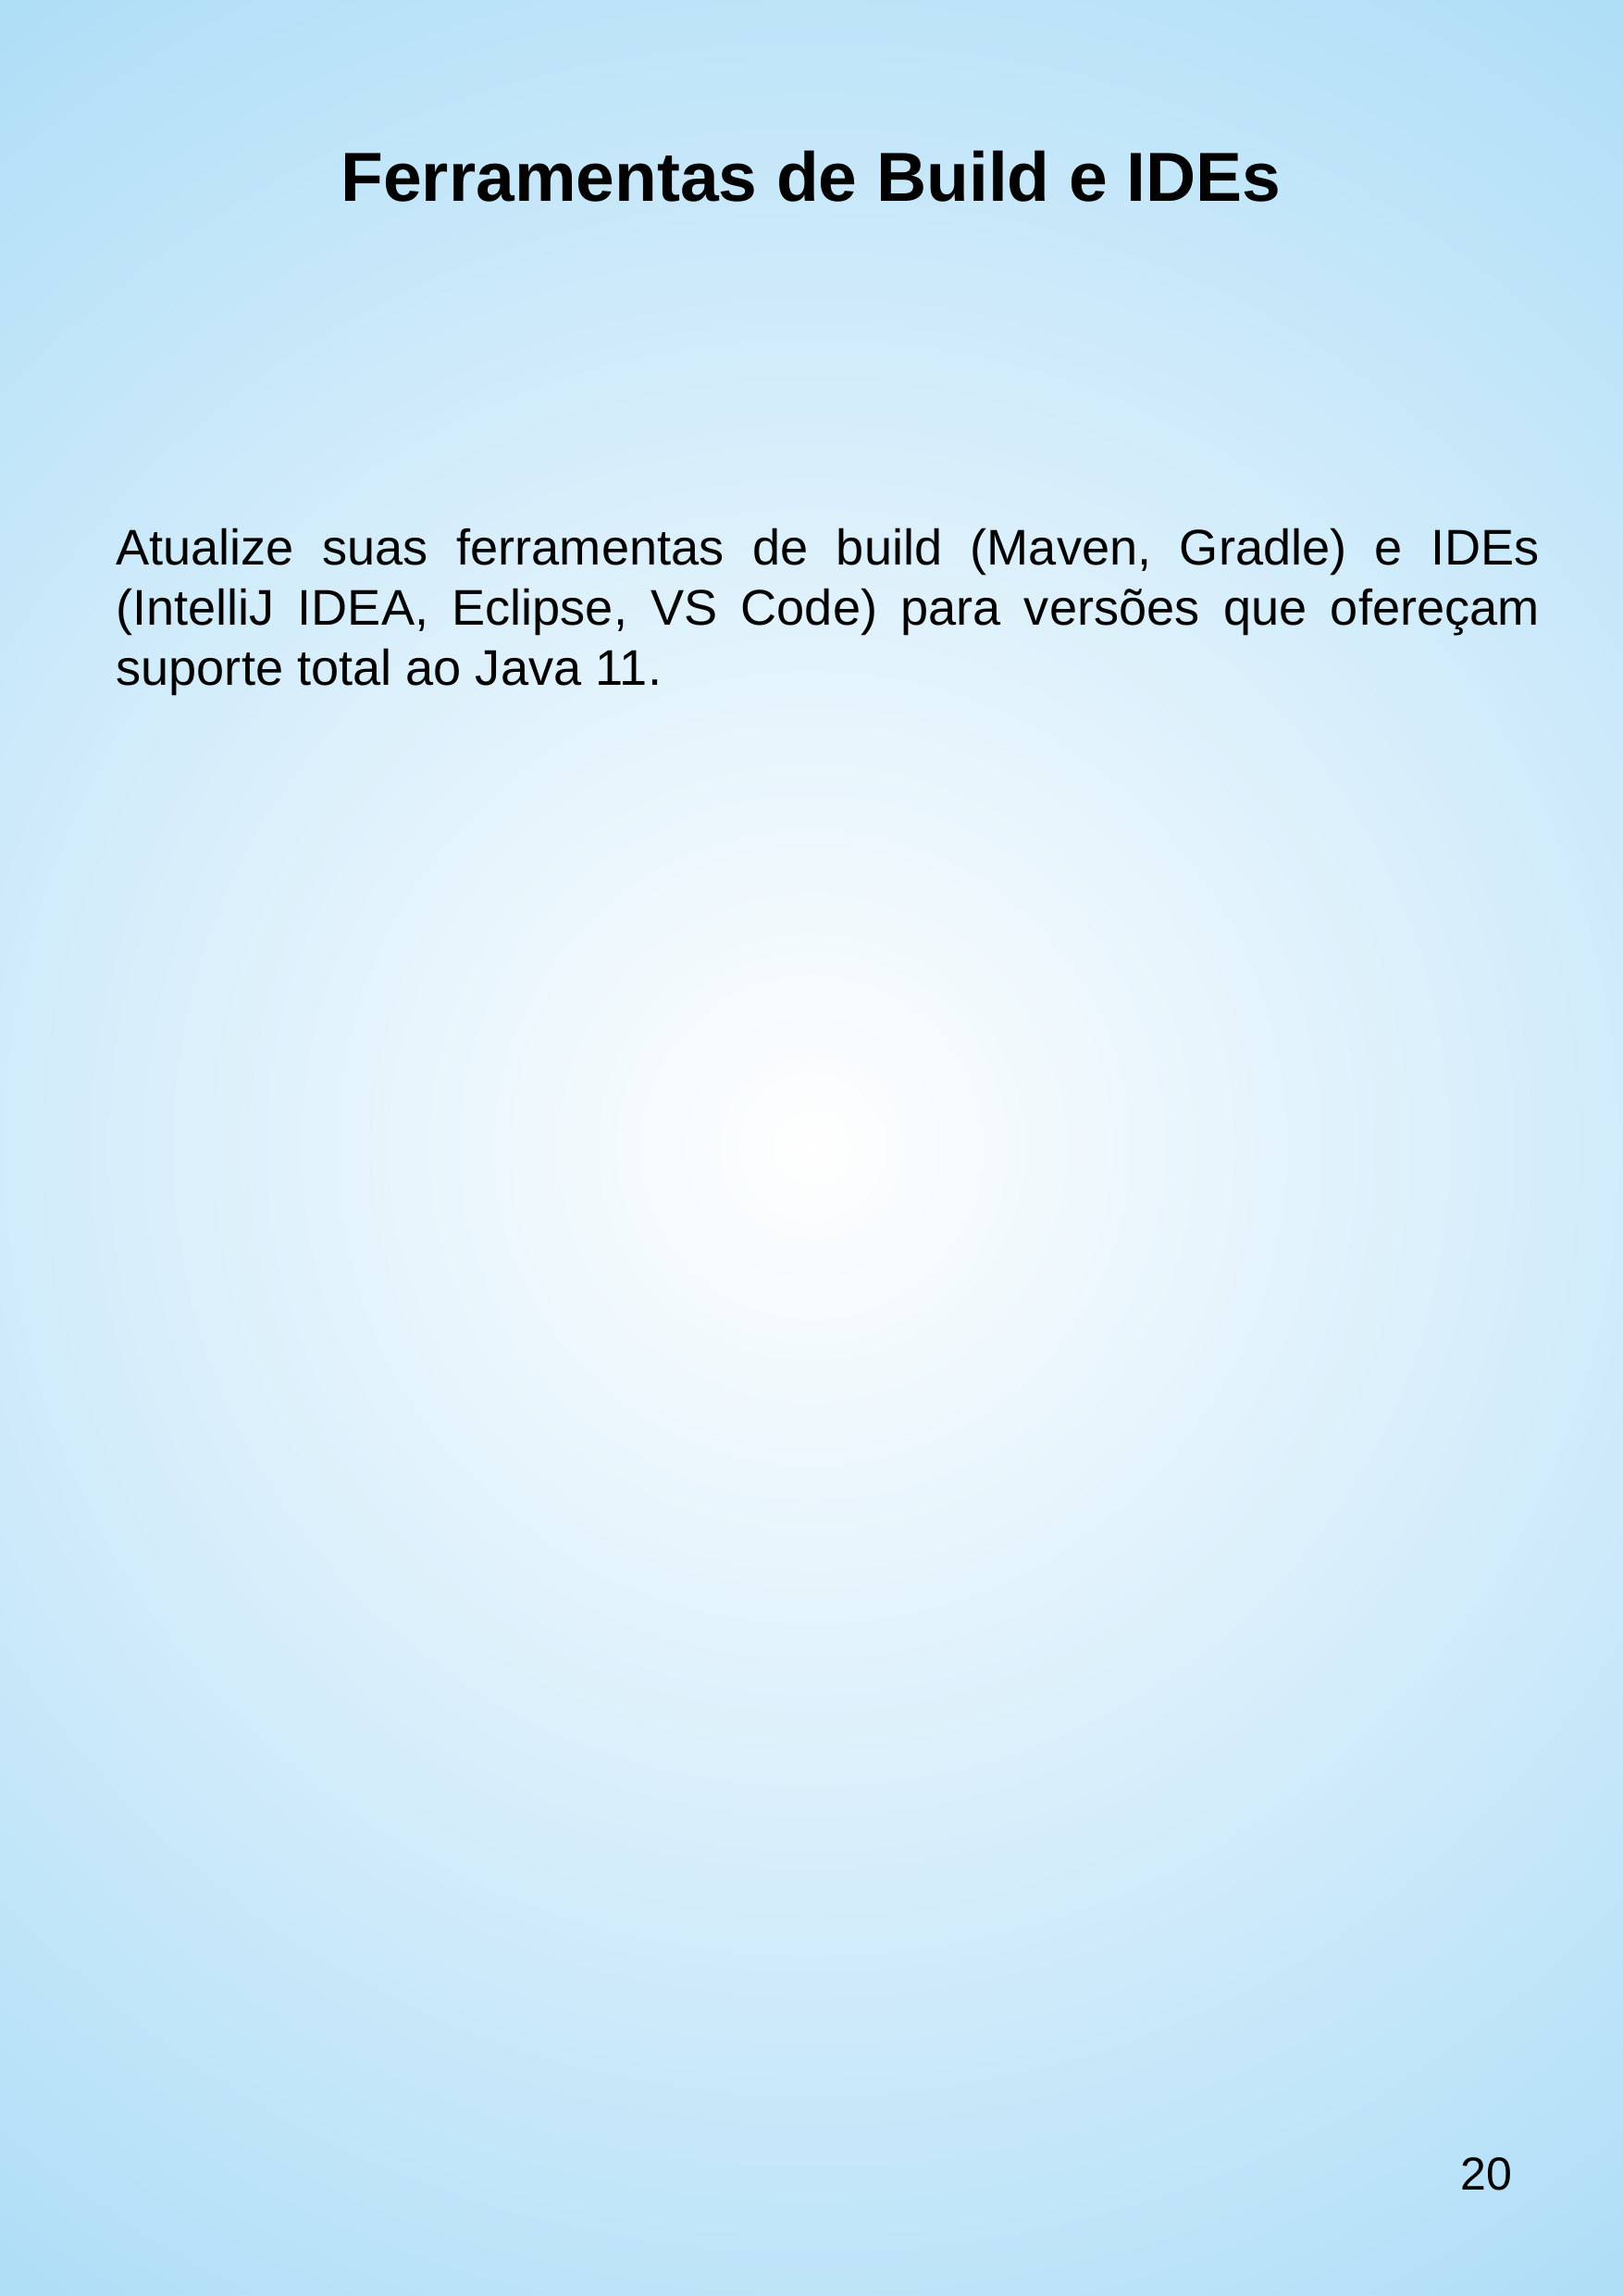

Ferramentas de Build e IDEs
# Atualize suas ferramentas de build (Maven, Gradle) e IDEs (IntelliJ IDEA, Eclipse, VS Code) para versões que ofereçam suporte total ao Java 11.